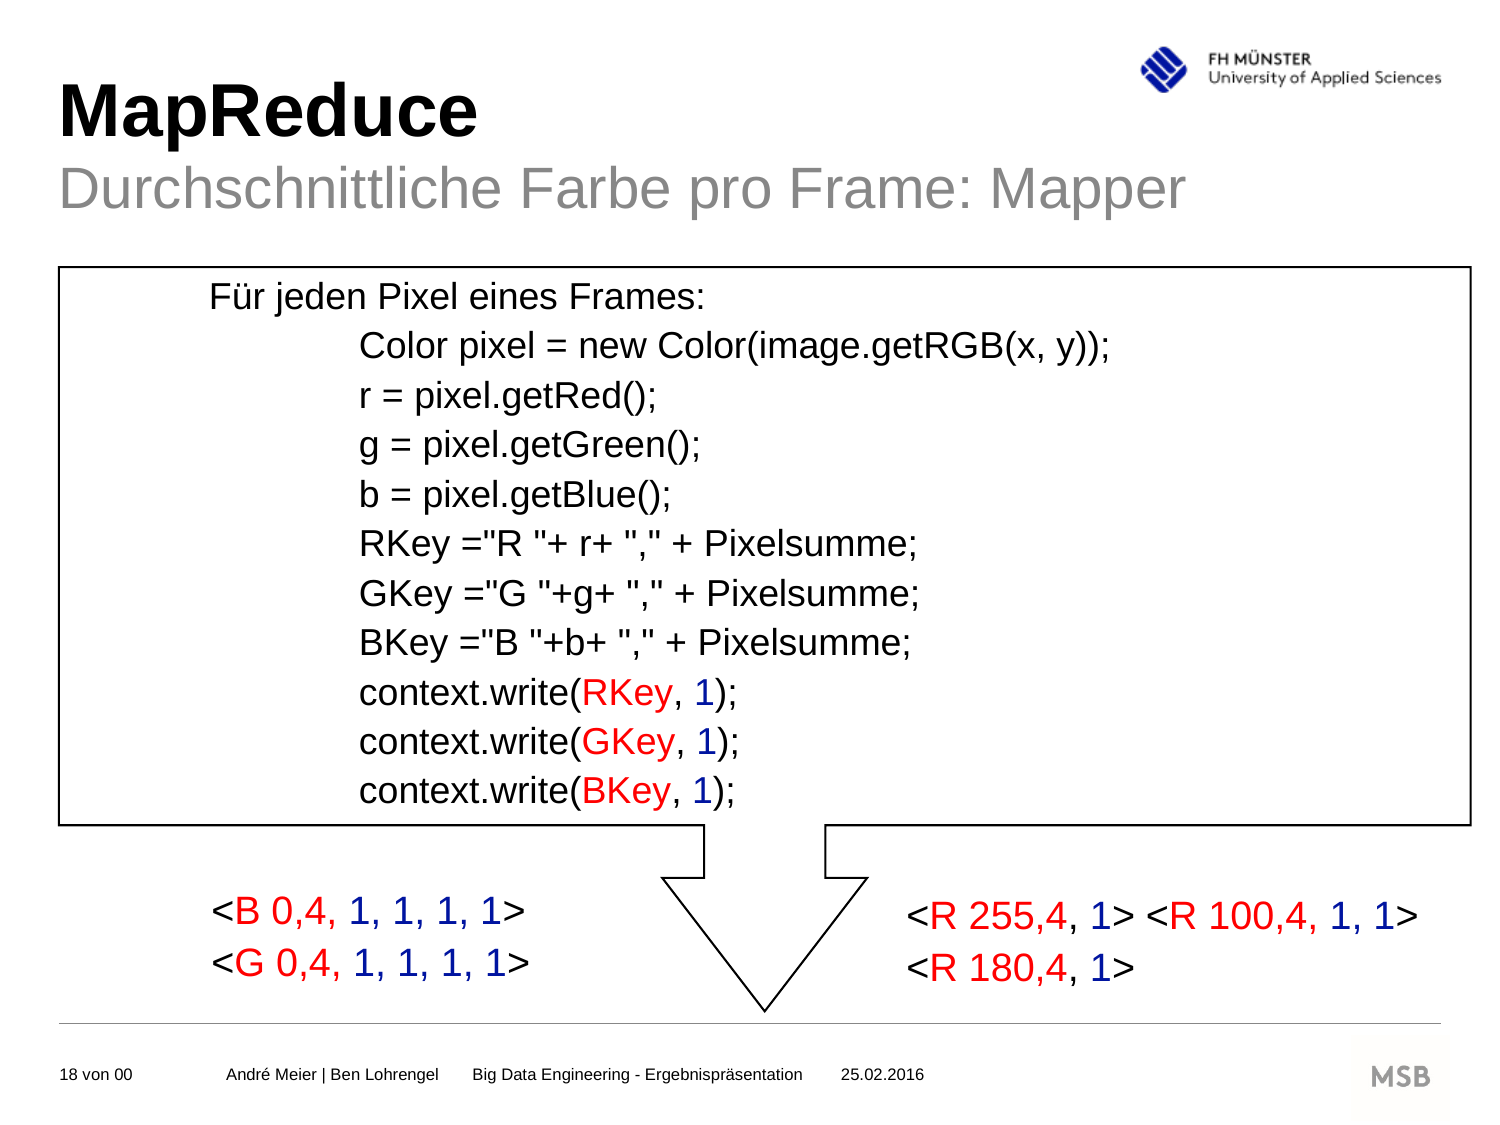

# MapReduce
Durchschnittliche Farbe pro Frame: Mapper
	Für jeden Pixel eines Frames:
		Color pixel = new Color(image.getRGB(x, y));
		r = pixel.getRed();
		g = pixel.getGreen();
		b = pixel.getBlue();
		RKey ="R "+ r+ "," + Pixelsumme;
		GKey ="G "+g+ "," + Pixelsumme;
		BKey ="B "+b+ "," + Pixelsumme;
		context.write(RKey, 1);
		context.write(GKey, 1);
		context.write(BKey, 1);

<B 0,4, 1, 1, 1, 1>
<G 0,4, 1, 1, 1, 1>
<R 255,4, 1> <R 100,4, 1, 1> <R 180,4, 1>
André Meier | Ben Lohrengel  Big Data Engineering - Ergebnispräsentation   25.02.2016